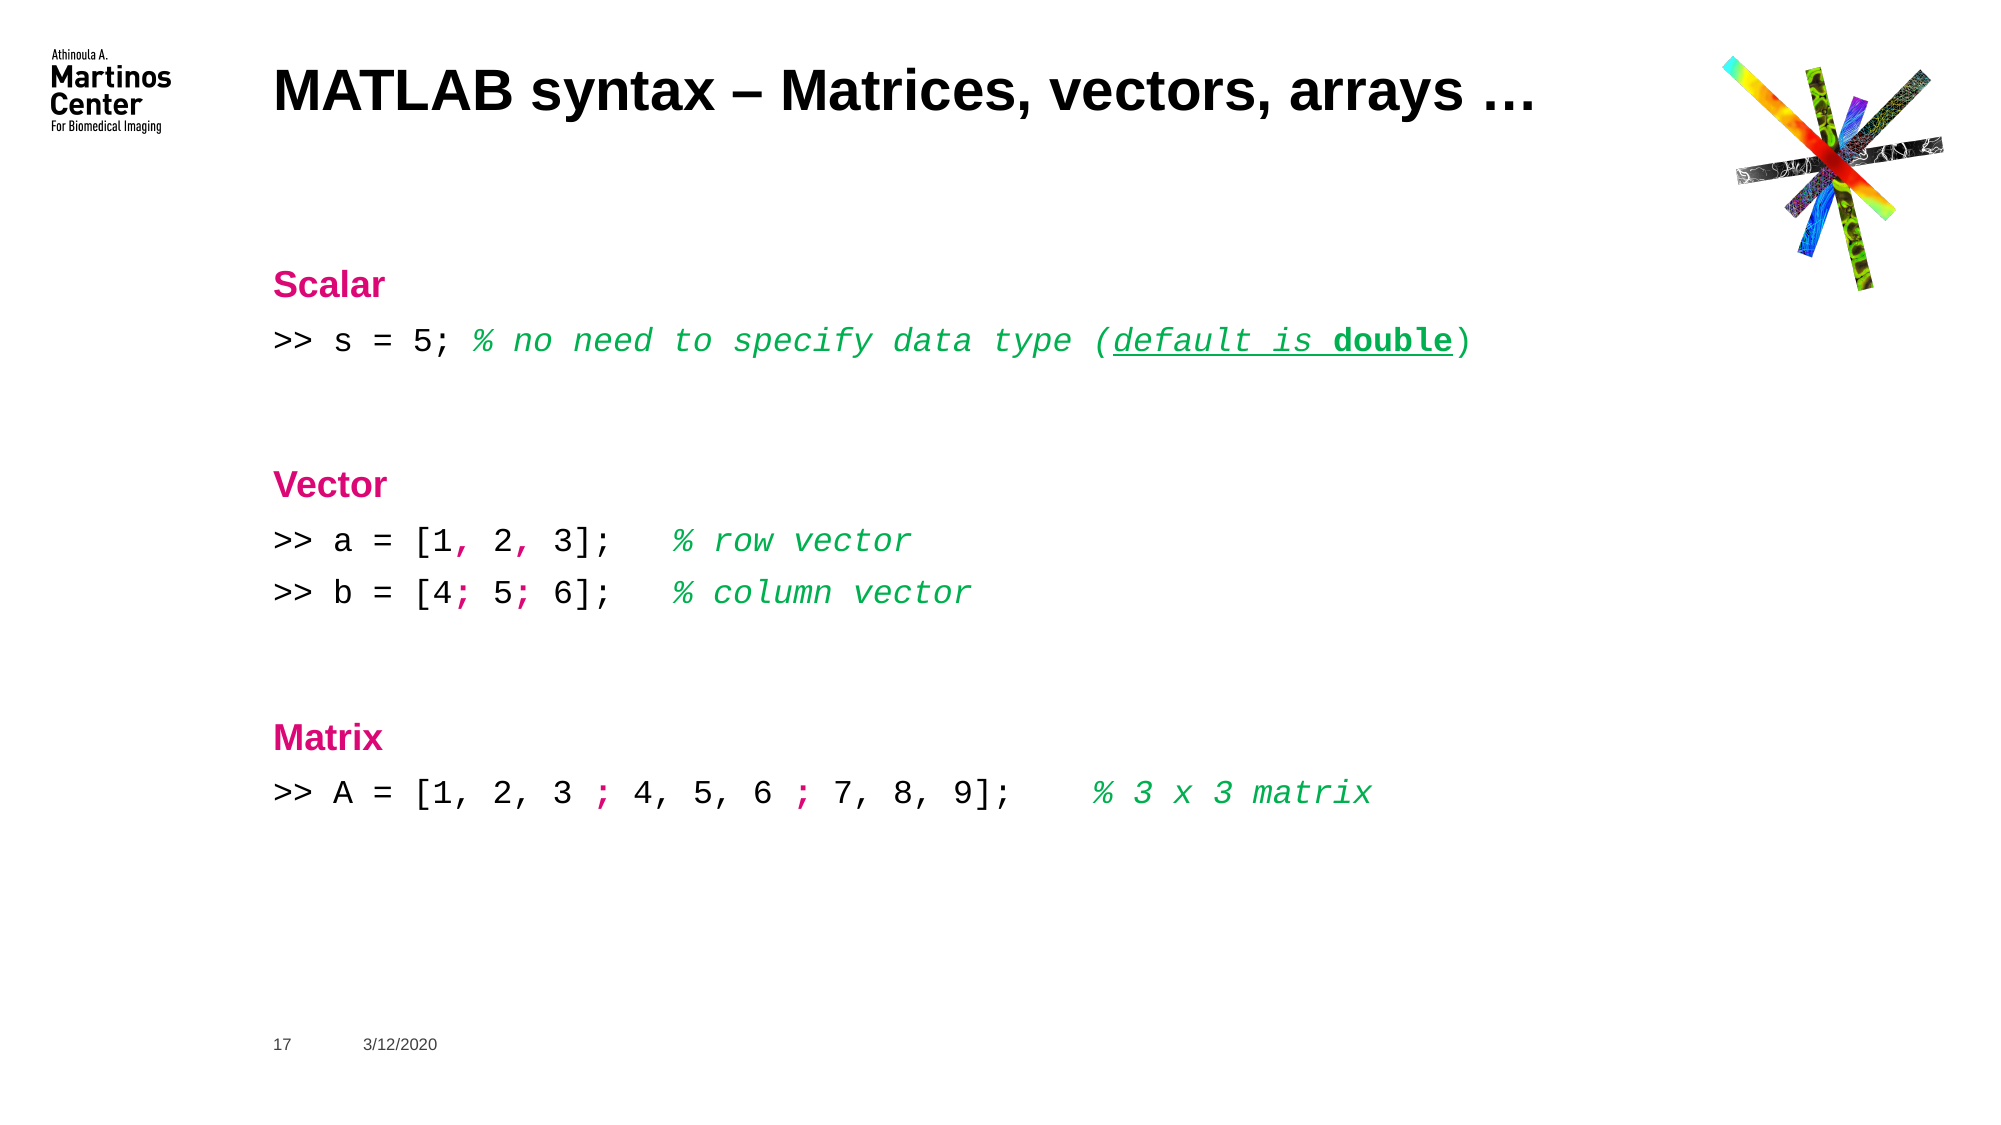

# MATLAB syntax – Matrices, vectors, arrays …
Scalar
>> s = 5; % no need to specify data type (default is double)

Vector
>> a = [1, 2, 3];   % row vector
>> b = [4; 5; 6];   % column vector

Matrix
>> A = [1, 2, 3 ; 4, 5, 6 ; 7, 8, 9];    % 3 x 3 matrix

17
3/12/2020